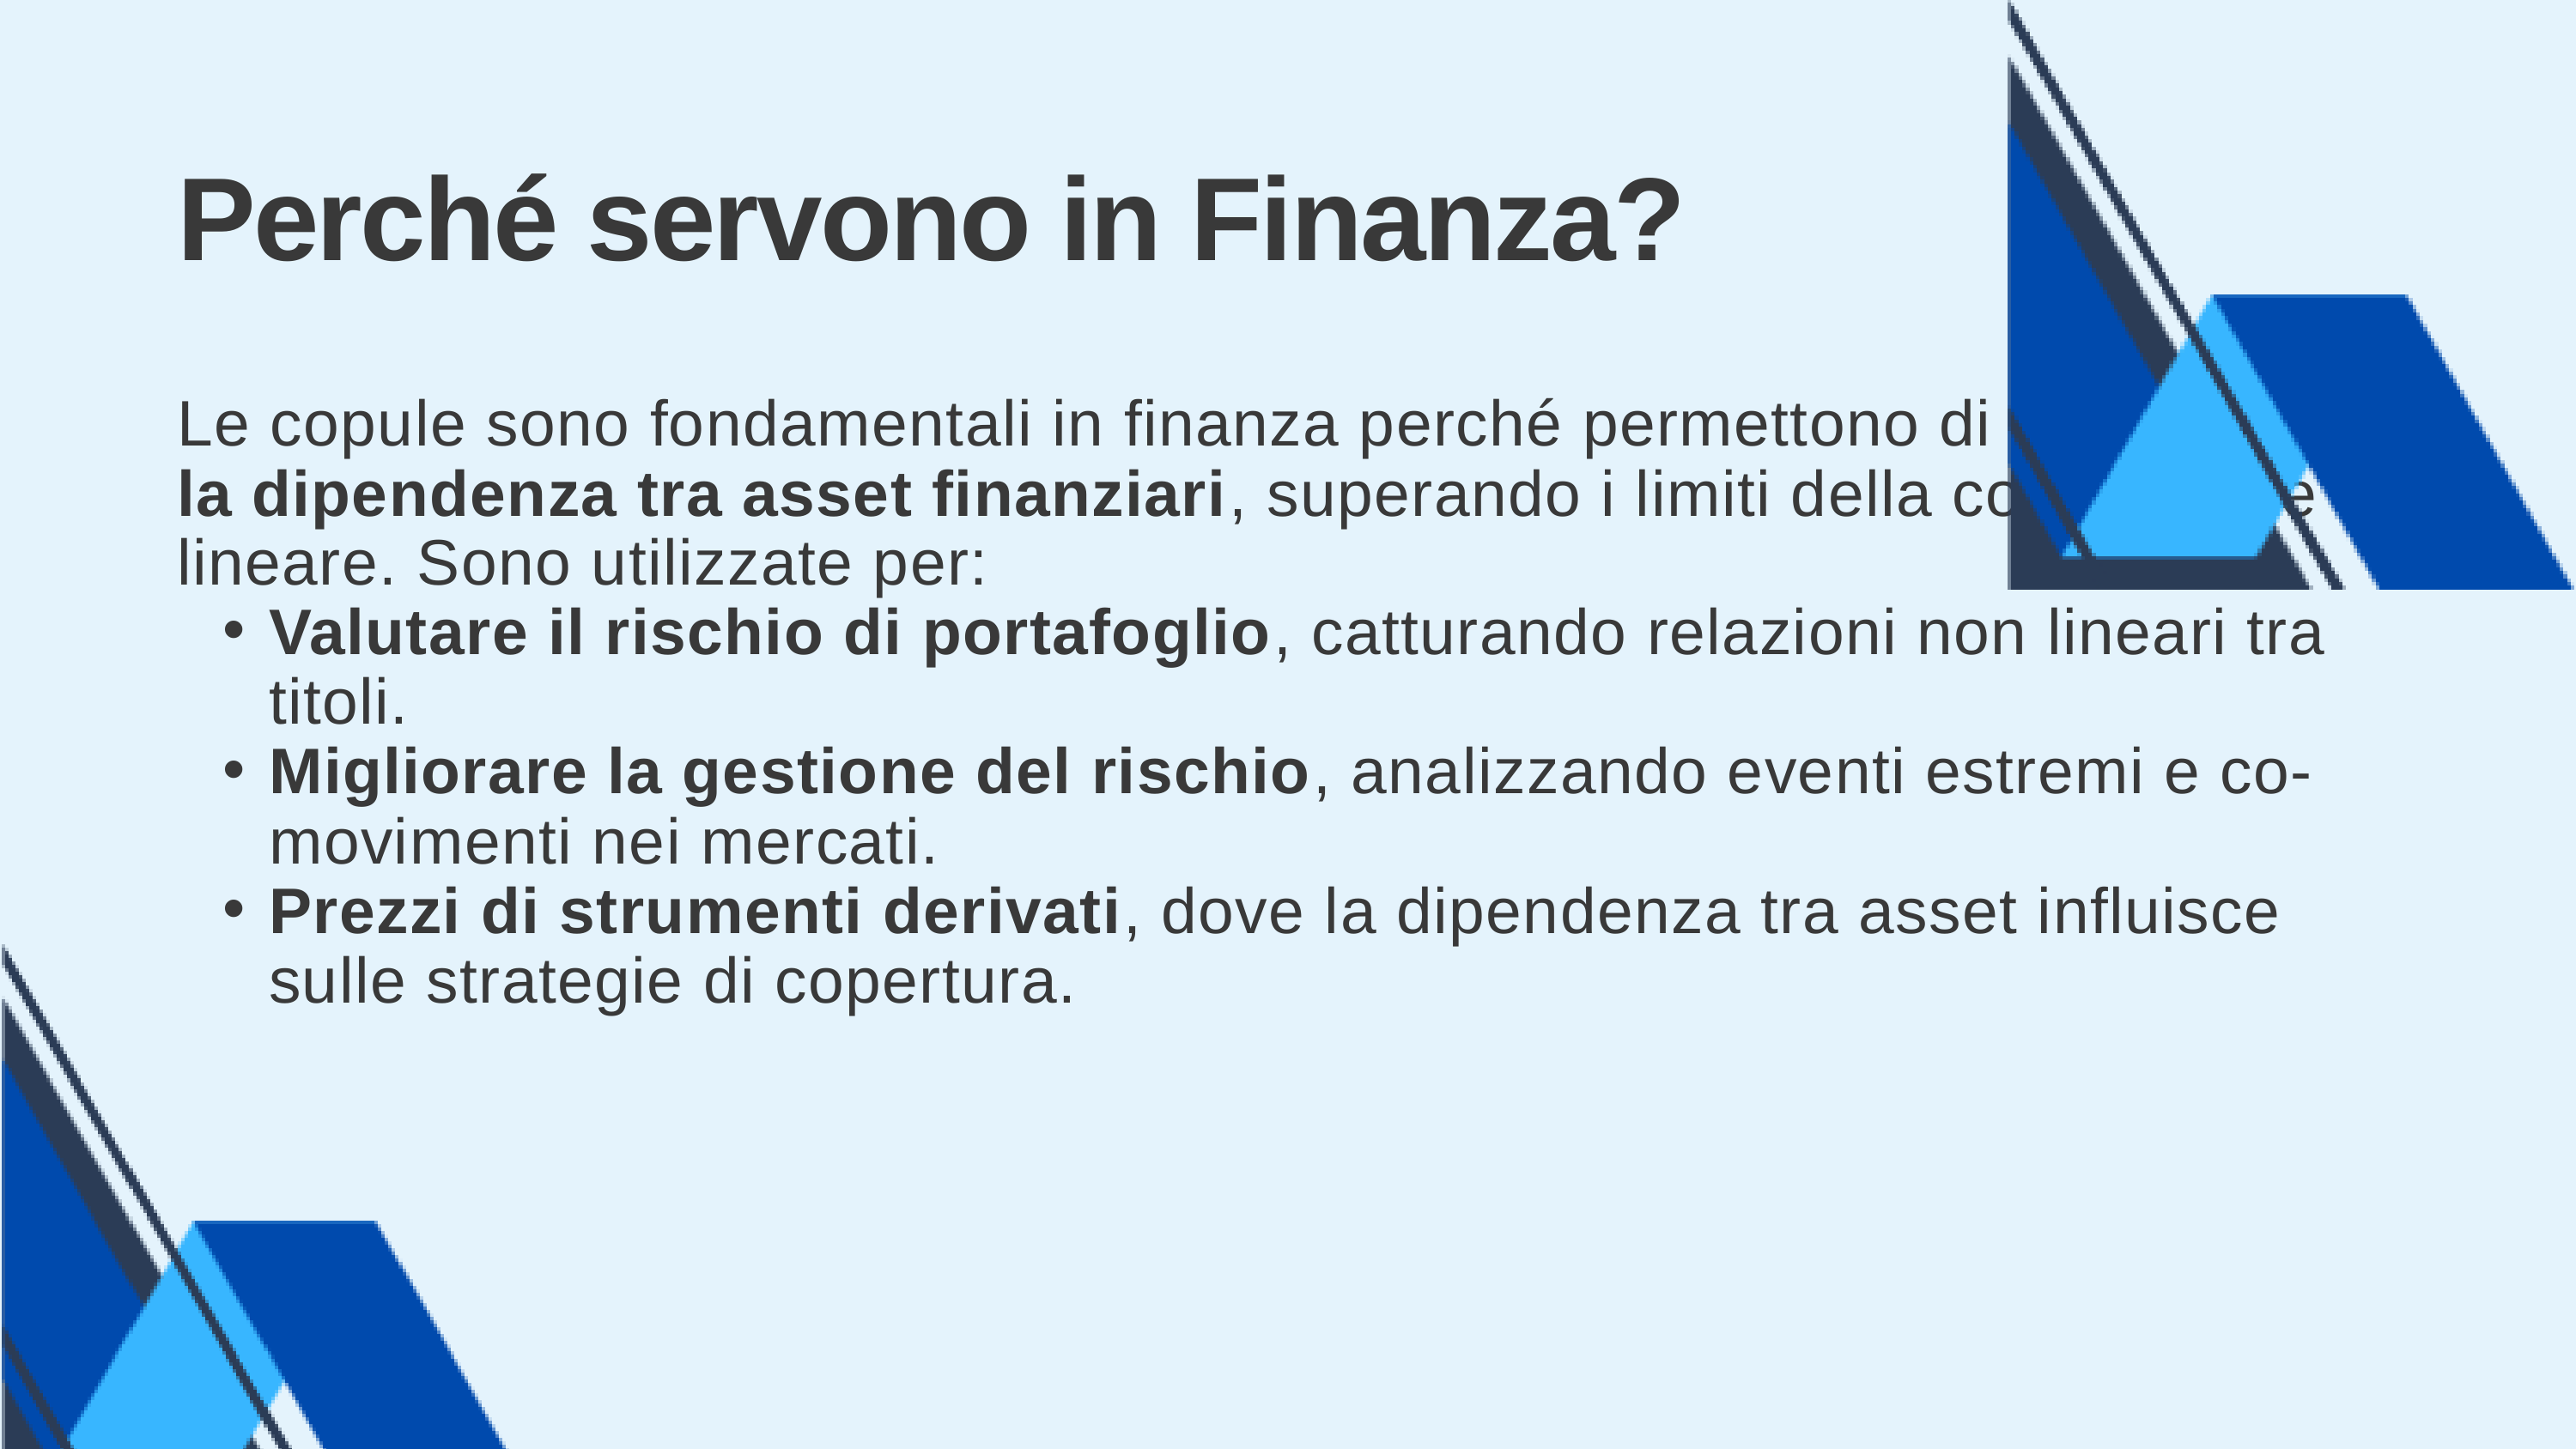

Perché servono in Finanza?

Le copule sono fondamentali in finanza perché permettono di modellare la dipendenza tra asset finanziari, superando i limiti della correlazione lineare. Sono utilizzate per:
Valutare il rischio di portafoglio, catturando relazioni non lineari tra titoli.
Migliorare la gestione del rischio, analizzando eventi estremi e co-movimenti nei mercati.
Prezzi di strumenti derivati, dove la dipendenza tra asset influisce sulle strategie di copertura.